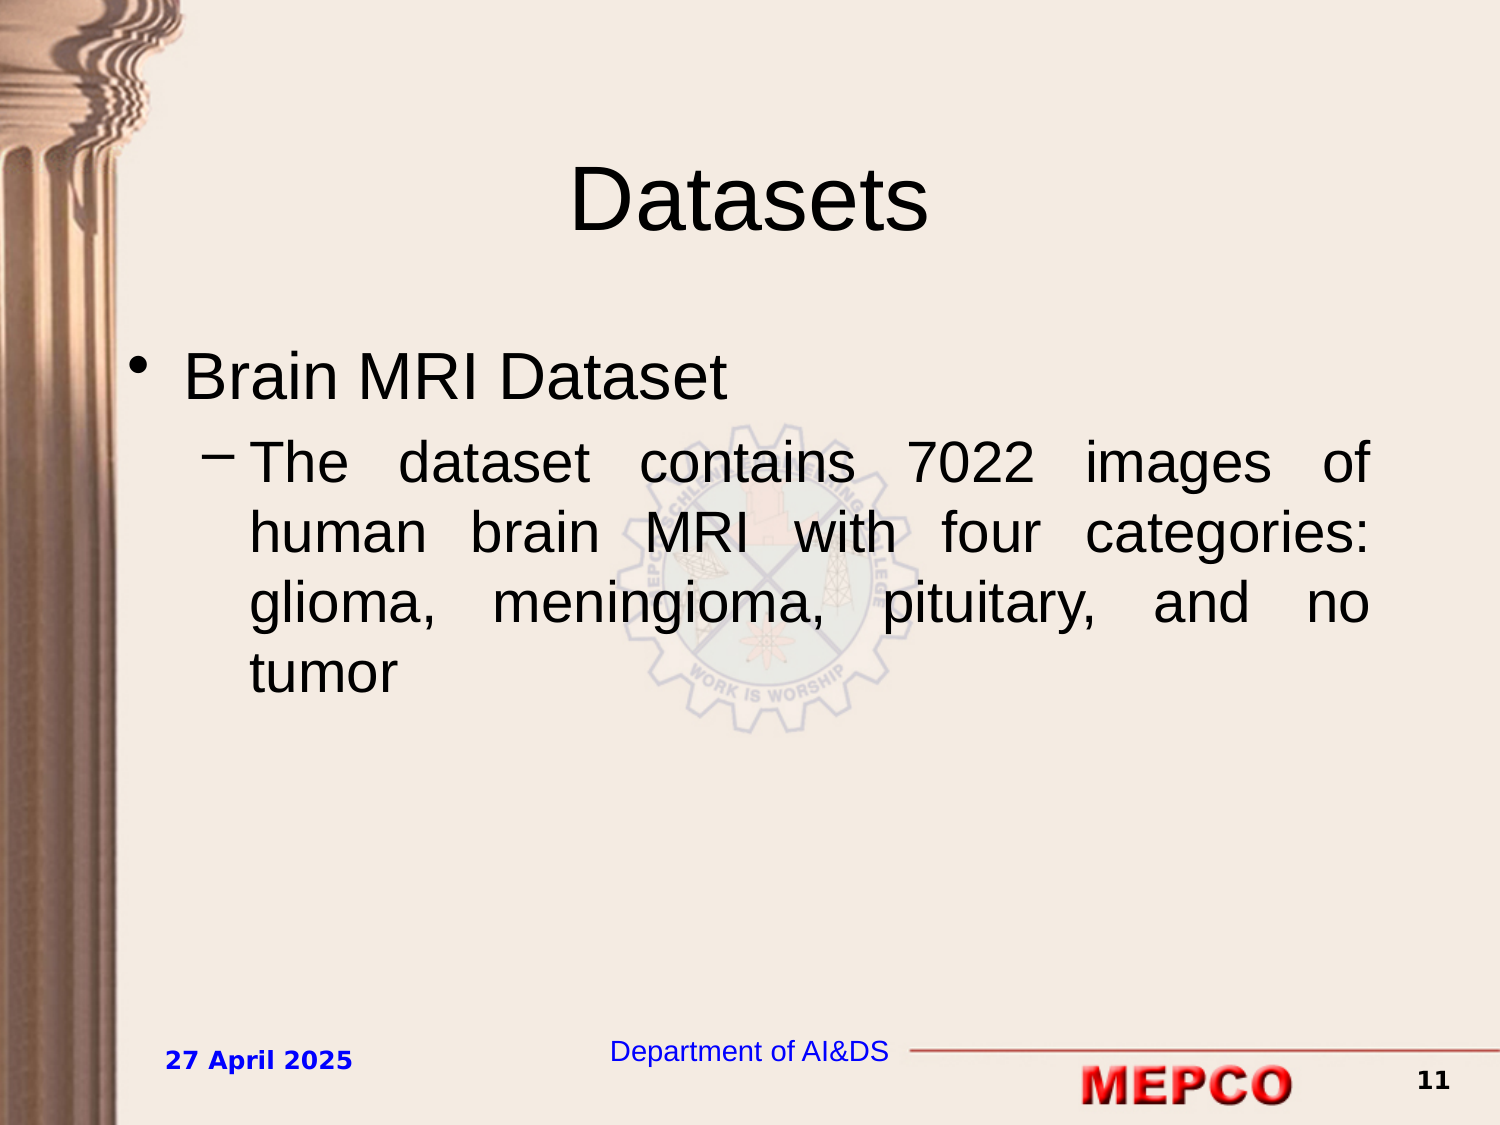

# Datasets
Brain MRI Dataset
The dataset contains 7022 images of human brain MRI with four categories: glioma, meningioma, pituitary, and no tumor

Department of AI&DS